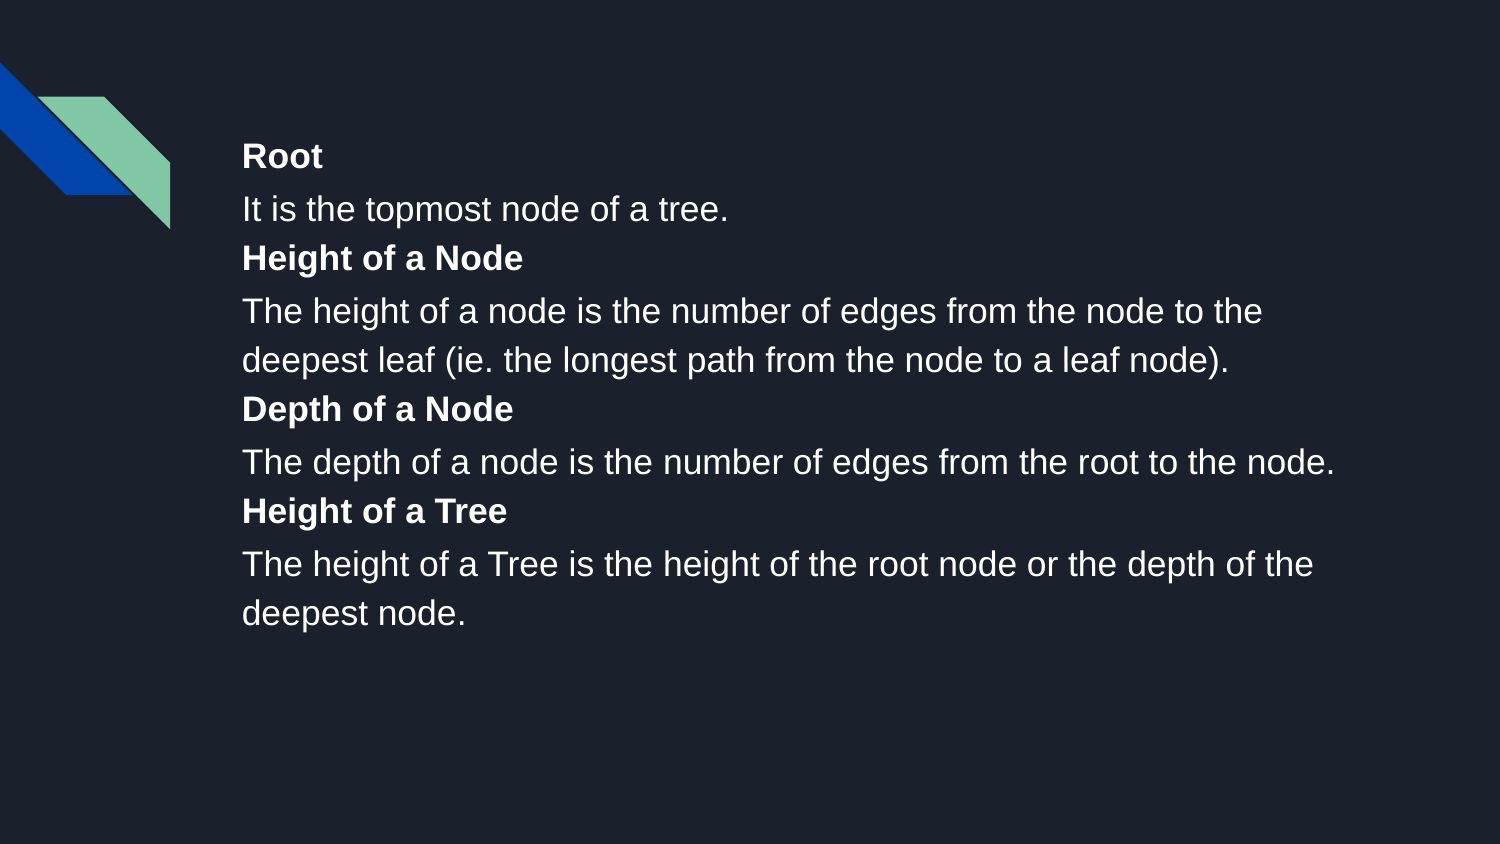

Root
It is the topmost node of a tree.
Height of a Node
The height of a node is the number of edges from the node to the deepest leaf (ie. the longest path from the node to a leaf node).
Depth of a Node
The depth of a node is the number of edges from the root to the node.
Height of a Tree
The height of a Tree is the height of the root node or the depth of the deepest node.